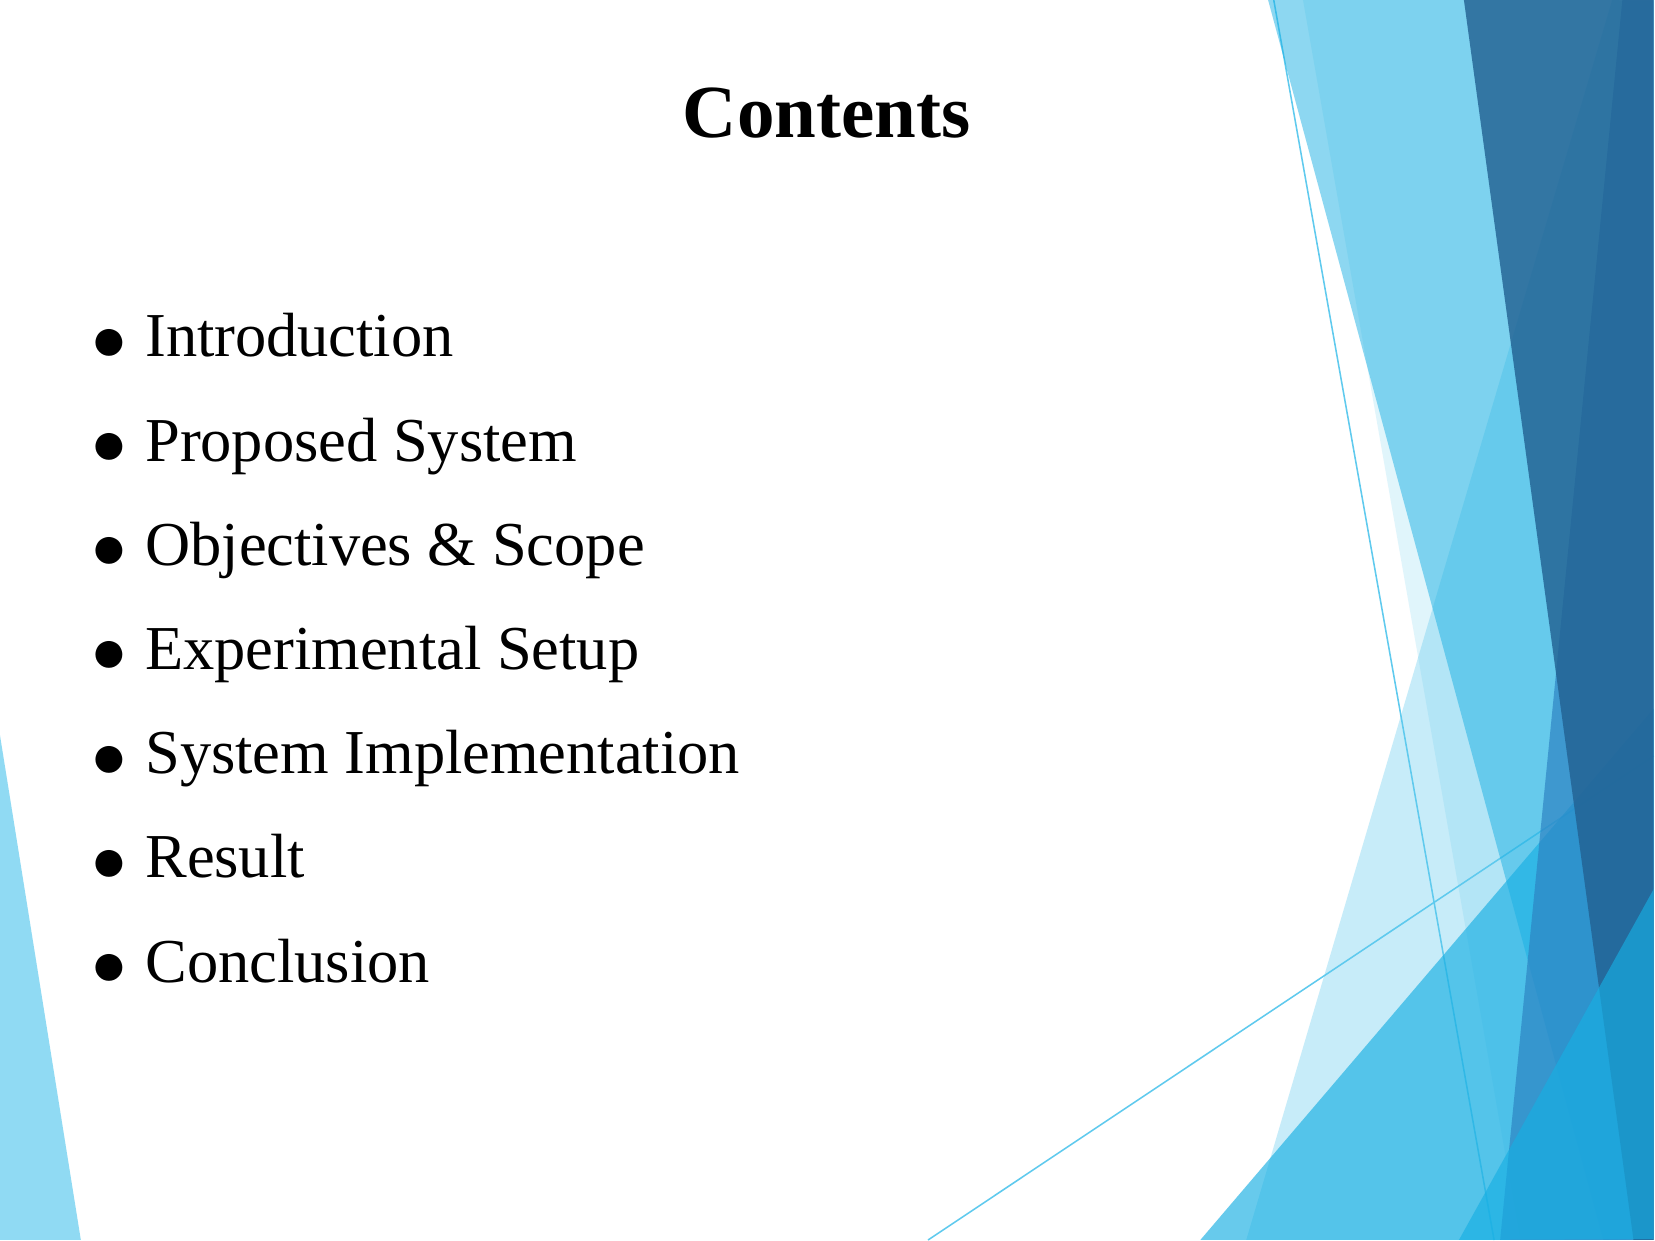

# Contents
Introduction
Proposed System
Objectives & Scope
Experimental Setup
System Implementation
Result
Conclusion